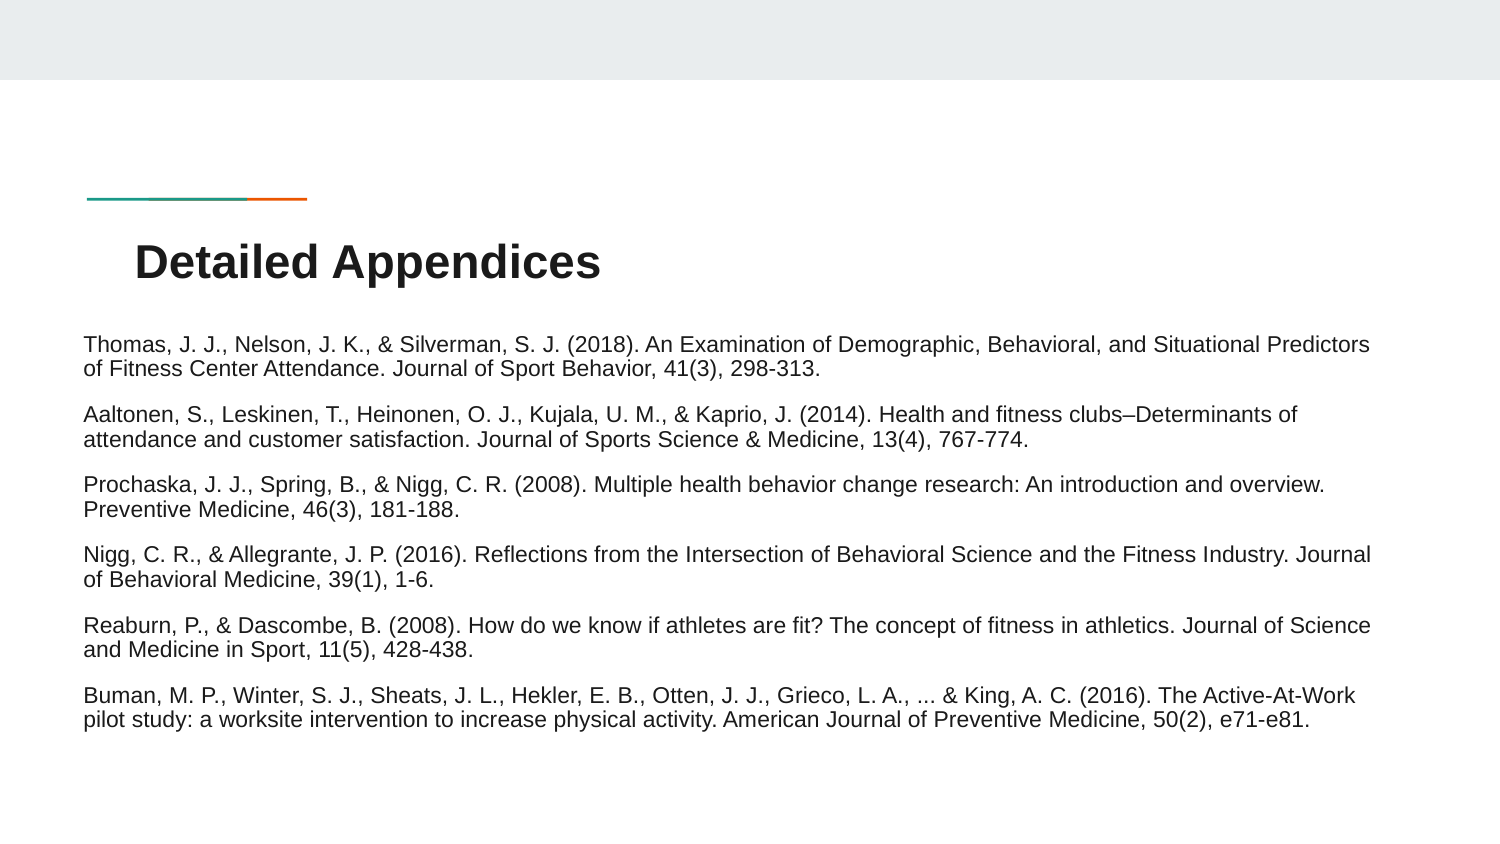

# Detailed Appendices
Thomas, J. J., Nelson, J. K., & Silverman, S. J. (2018). An Examination of Demographic, Behavioral, and Situational Predictors of Fitness Center Attendance. Journal of Sport Behavior, 41(3), 298-313.
Aaltonen, S., Leskinen, T., Heinonen, O. J., Kujala, U. M., & Kaprio, J. (2014). Health and fitness clubs–Determinants of attendance and customer satisfaction. Journal of Sports Science & Medicine, 13(4), 767-774.
Prochaska, J. J., Spring, B., & Nigg, C. R. (2008). Multiple health behavior change research: An introduction and overview. Preventive Medicine, 46(3), 181-188.
Nigg, C. R., & Allegrante, J. P. (2016). Reflections from the Intersection of Behavioral Science and the Fitness Industry. Journal of Behavioral Medicine, 39(1), 1-6.
Reaburn, P., & Dascombe, B. (2008). How do we know if athletes are fit? The concept of fitness in athletics. Journal of Science and Medicine in Sport, 11(5), 428-438.
Buman, M. P., Winter, S. J., Sheats, J. L., Hekler, E. B., Otten, J. J., Grieco, L. A., ... & King, A. C. (2016). The Active-At-Work pilot study: a worksite intervention to increase physical activity. American Journal of Preventive Medicine, 50(2), e71-e81.